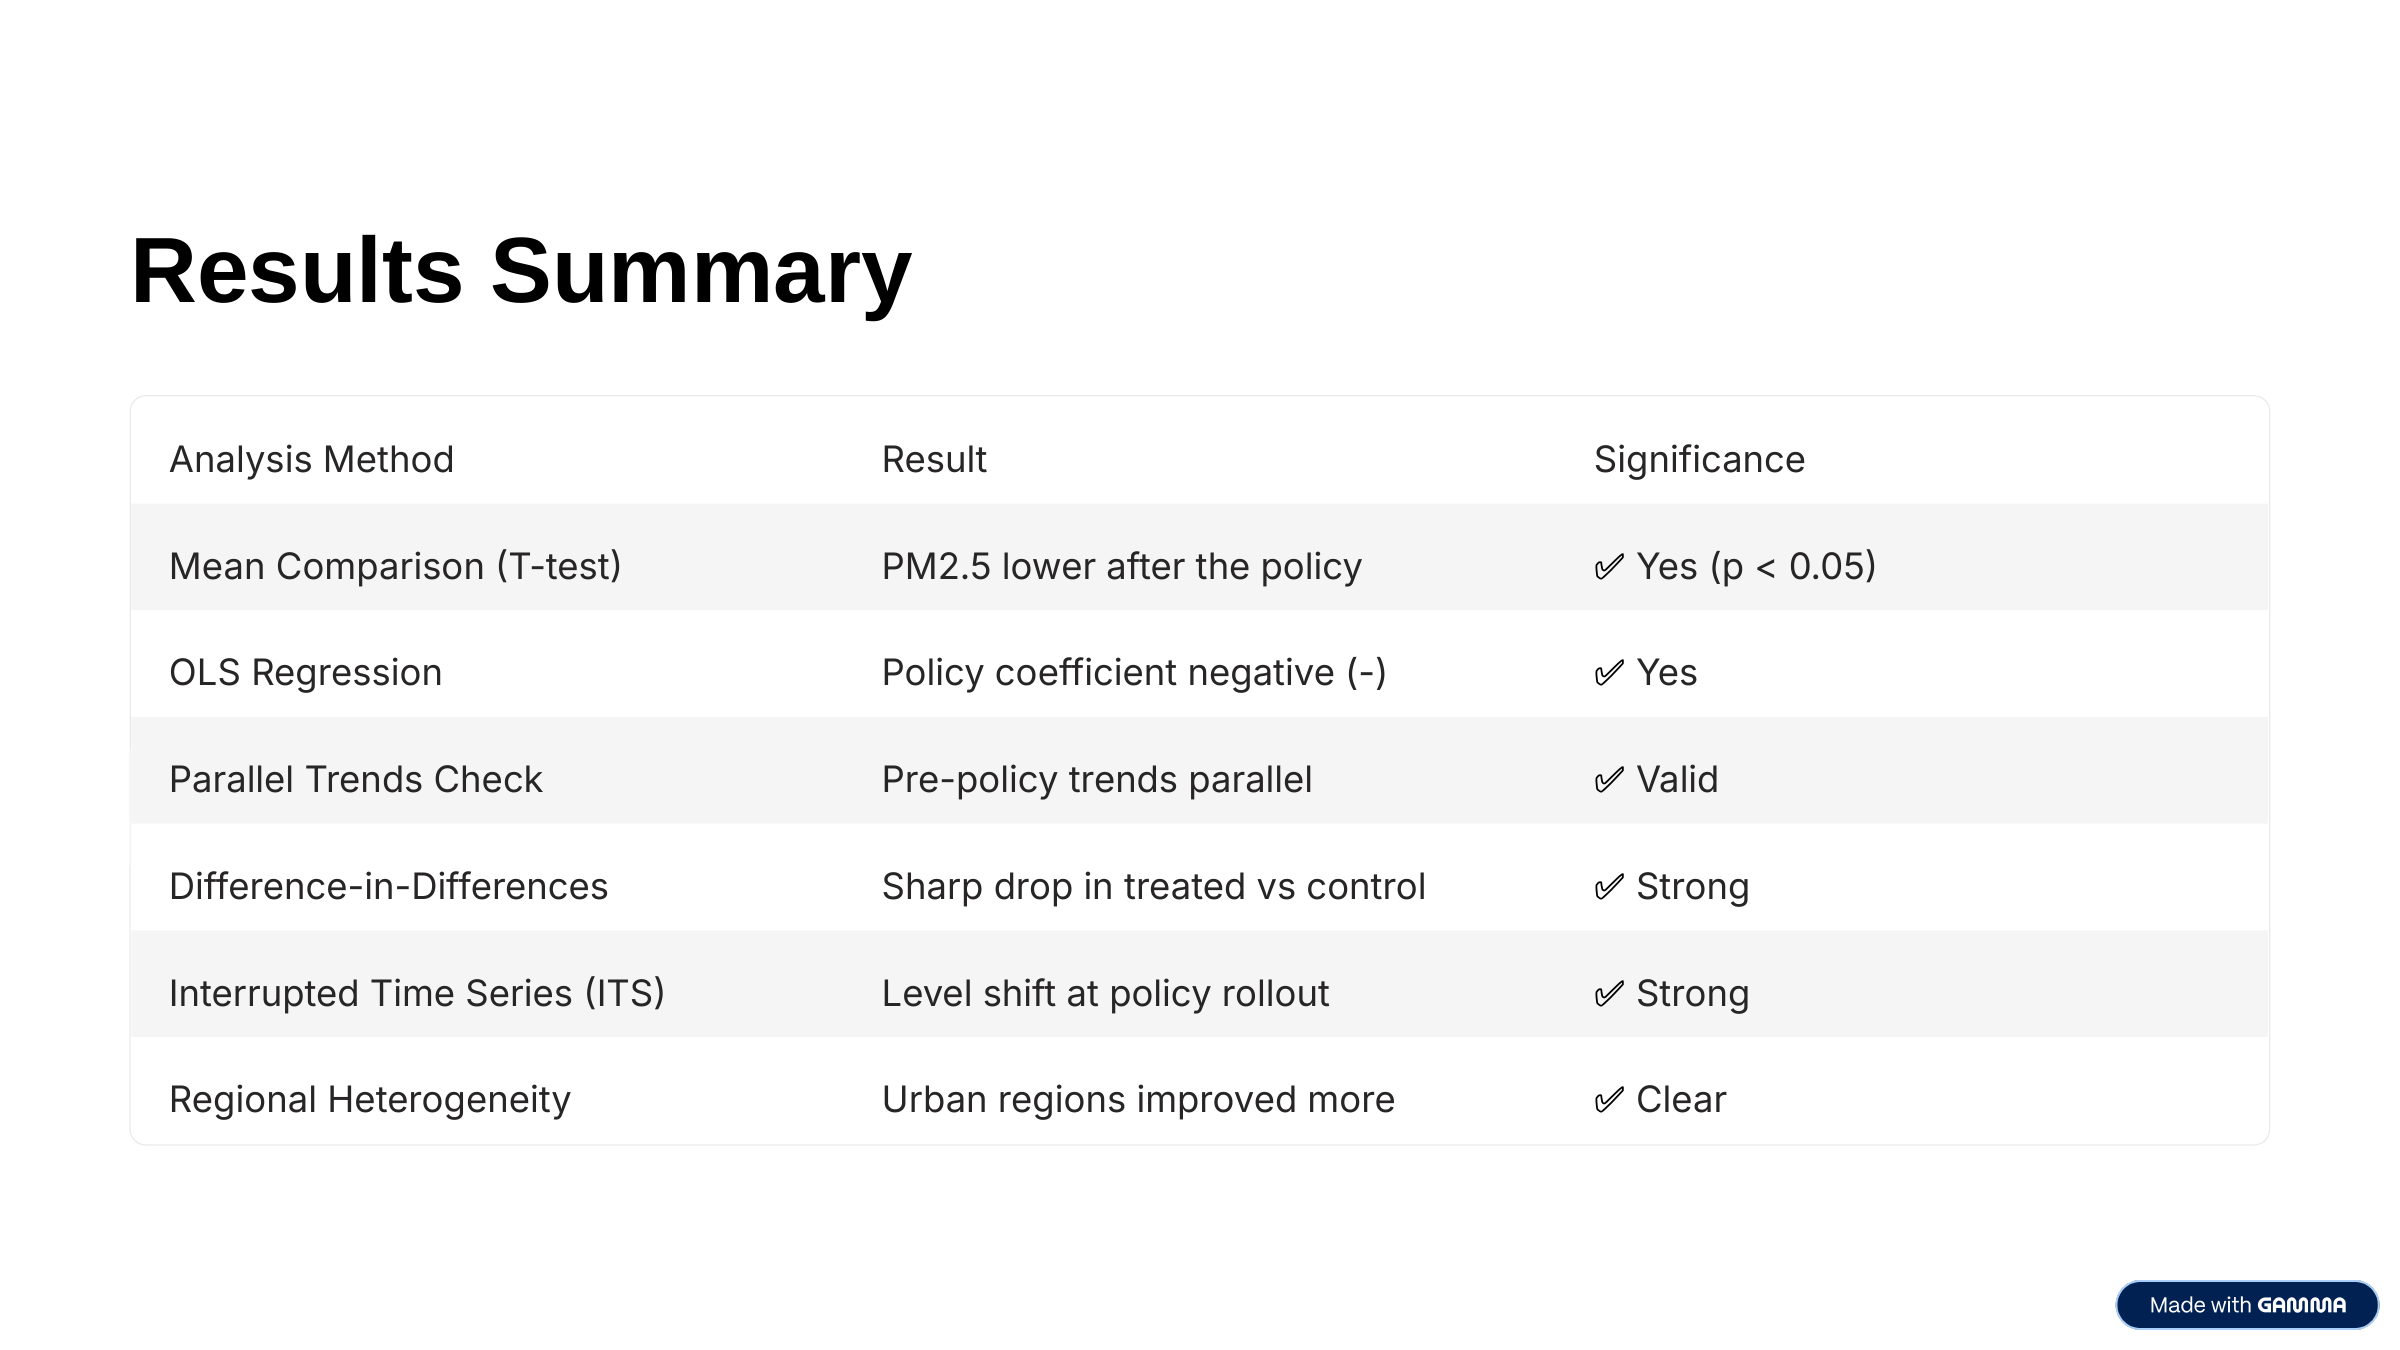

Results Summary

Analysis Method
Result
Significance

Mean Comparison (T-test)
PM2.5 lower after the policy
✅ Yes (p < 0.05)

OLS Regression
Policy coefficient negative (-)
✅ Yes

Parallel Trends Check
Pre-policy trends parallel
✅ Valid

Difference-in-Differences
Sharp drop in treated vs control
✅ Strong

Interrupted Time Series (ITS)
Level shift at policy rollout
✅ Strong

Regional Heterogeneity
Urban regions improved more
✅ Clear